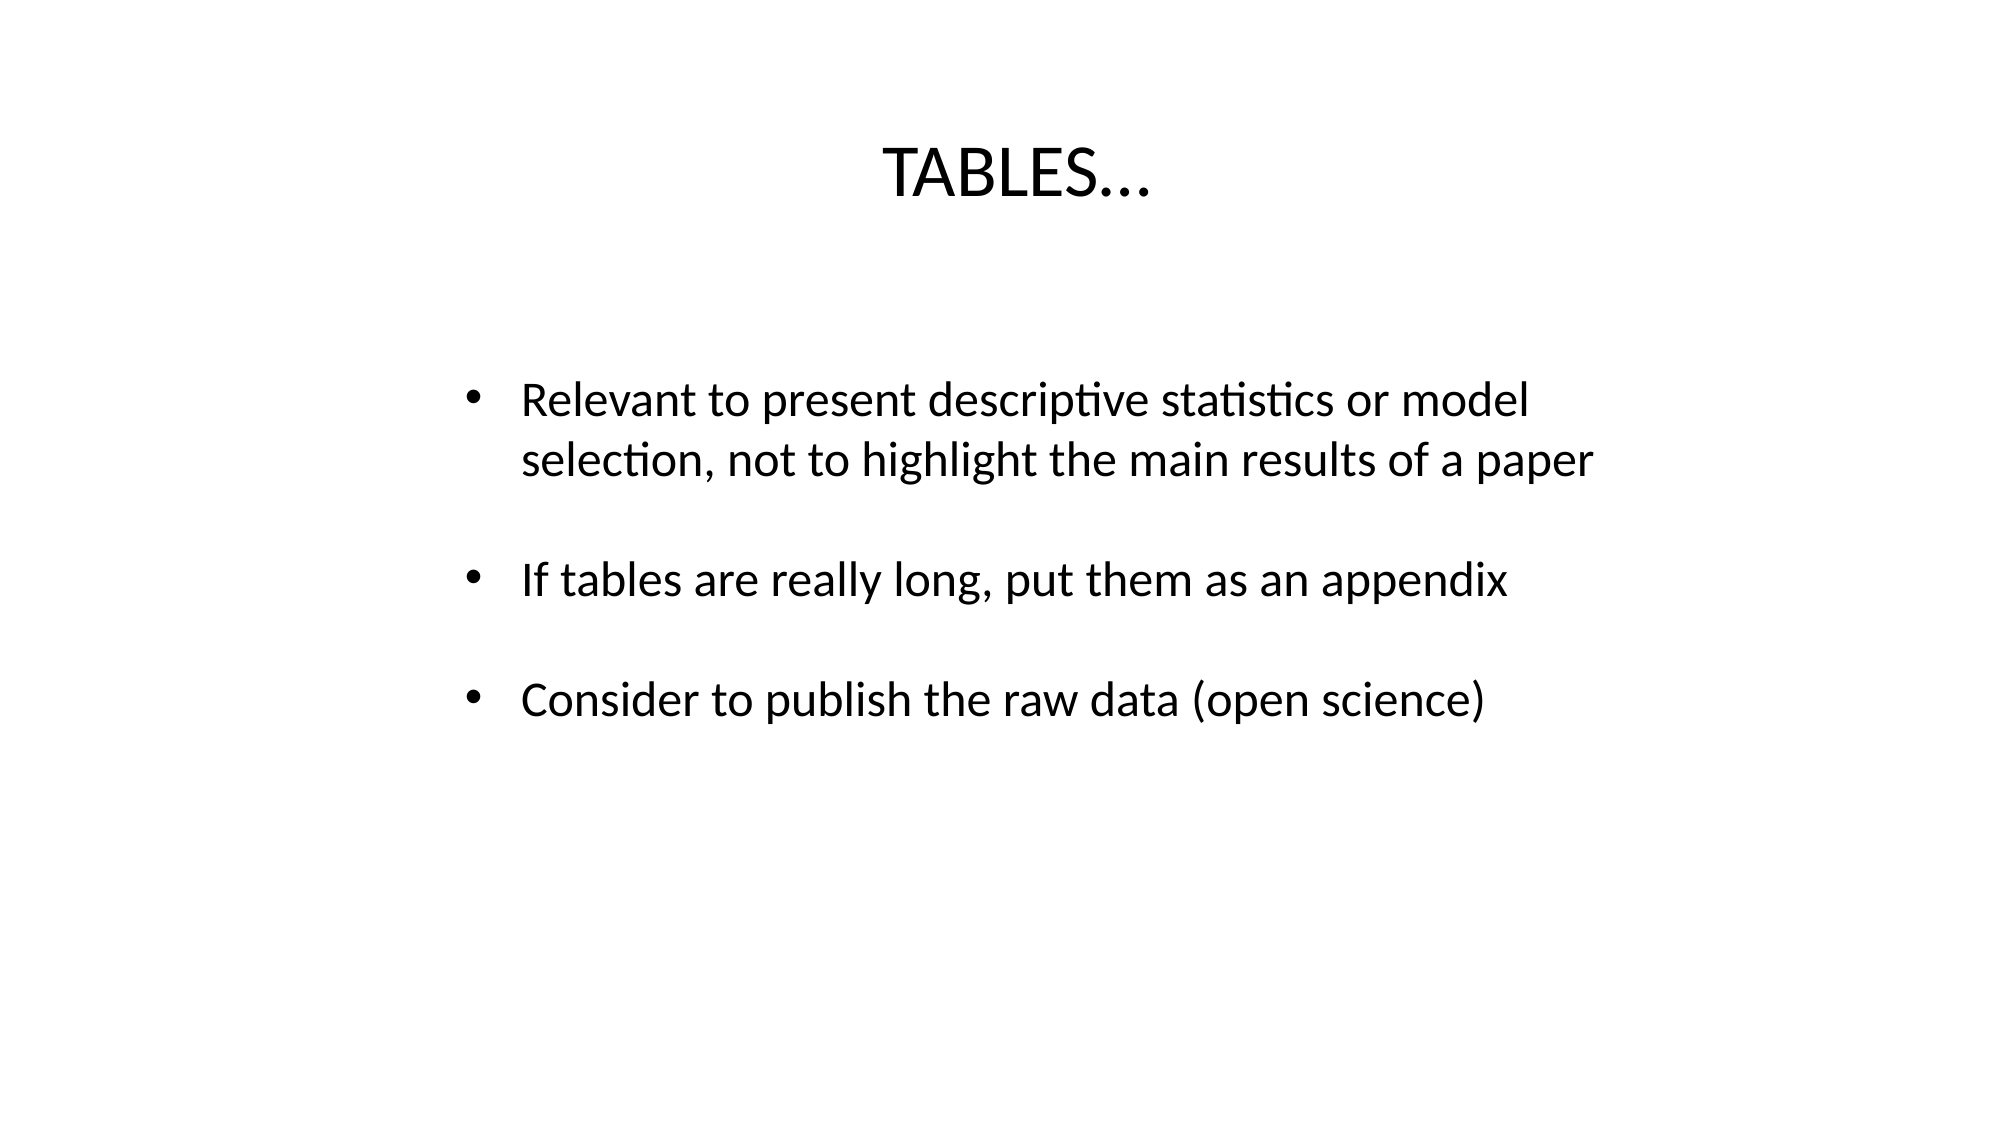

TABLES…
Relevant to present descriptive statistics or model selection, not to highlight the main results of a paper

If tables are really long, put them as an appendix

Consider to publish the raw data (open science)